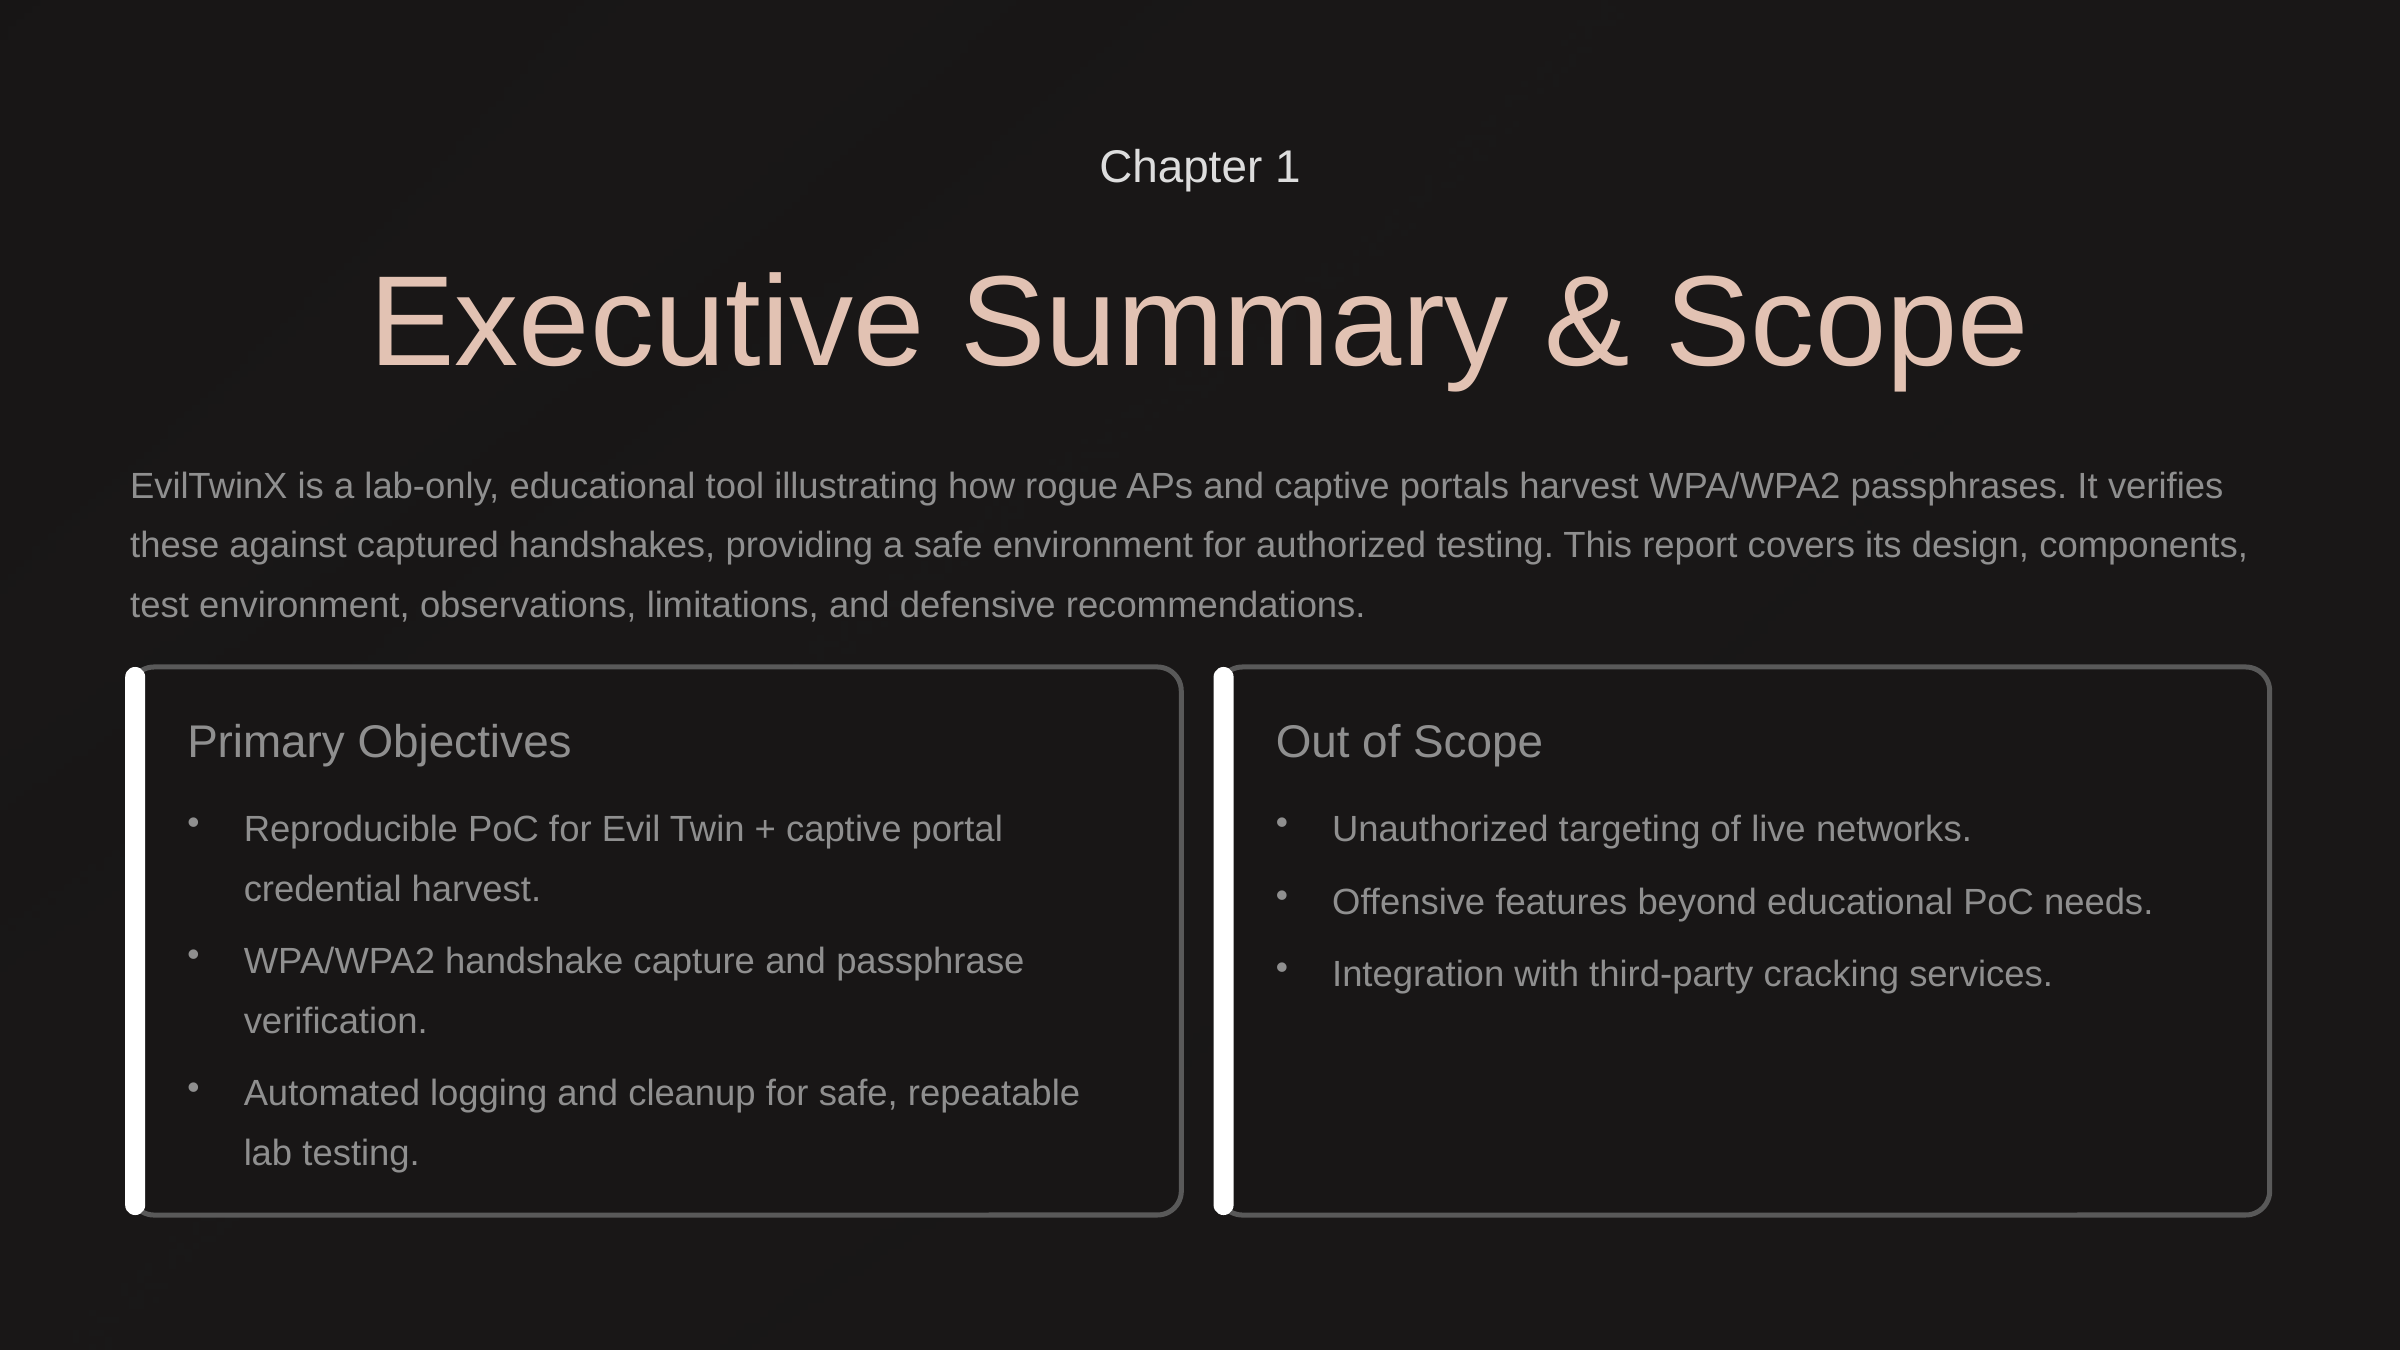

Chapter 1
Executive Summary & Scope
EvilTwinX is a lab-only, educational tool illustrating how rogue APs and captive portals harvest WPA/WPA2 passphrases. It verifies these against captured handshakes, providing a safe environment for authorized testing. This report covers its design, components, test environment, observations, limitations, and defensive recommendations.

Primary Objectives
Out of Scope
Reproducible PoC for Evil Twin + captive portal credential harvest.
Unauthorized targeting of live networks.
Offensive features beyond educational PoC needs.
WPA/WPA2 handshake capture and passphrase verification.
Integration with third-party cracking services.
Automated logging and cleanup for safe, repeatable lab testing.